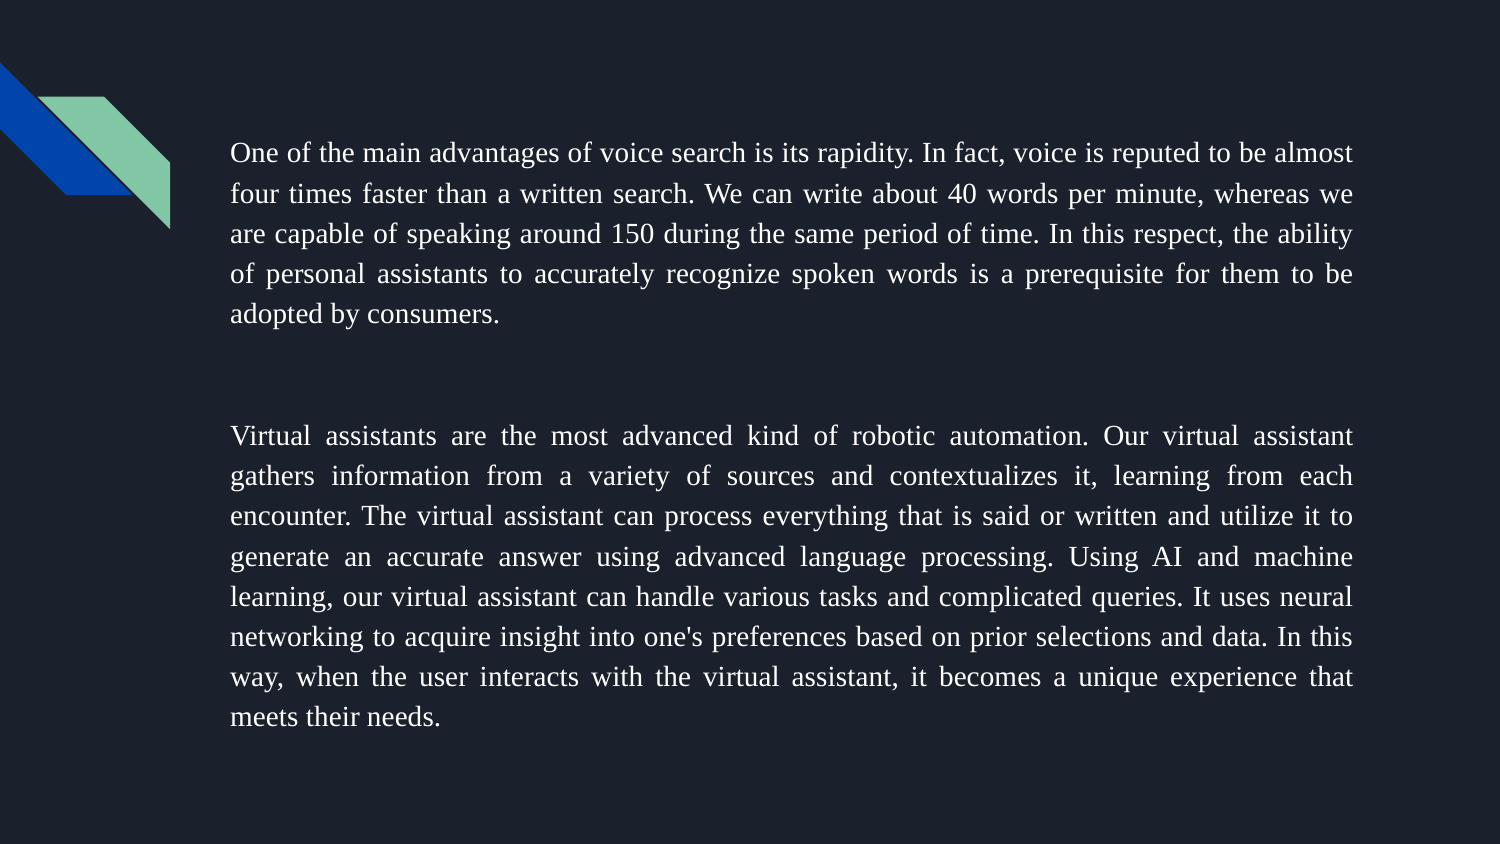

One of the main advantages of voice search is its rapidity. In fact, voice is reputed to be almost four times faster than a written search. We can write about 40 words per minute, whereas we are capable of speaking around 150 during the same period of time. In this respect, the ability of personal assistants to accurately recognize spoken words is a prerequisite for them to be adopted by consumers.

Virtual assistants are the most advanced kind of robotic automation. Our virtual assistant gathers information from a variety of sources and contextualizes it, learning from each encounter. The virtual assistant can process everything that is said or written and utilize it to generate an accurate answer using advanced language processing. Using AI and machine learning, our virtual assistant can handle various tasks and complicated queries. It uses neural networking to acquire insight into one's preferences based on prior selections and data. In this way, when the user interacts with the virtual assistant, it becomes a unique experience that meets their needs.